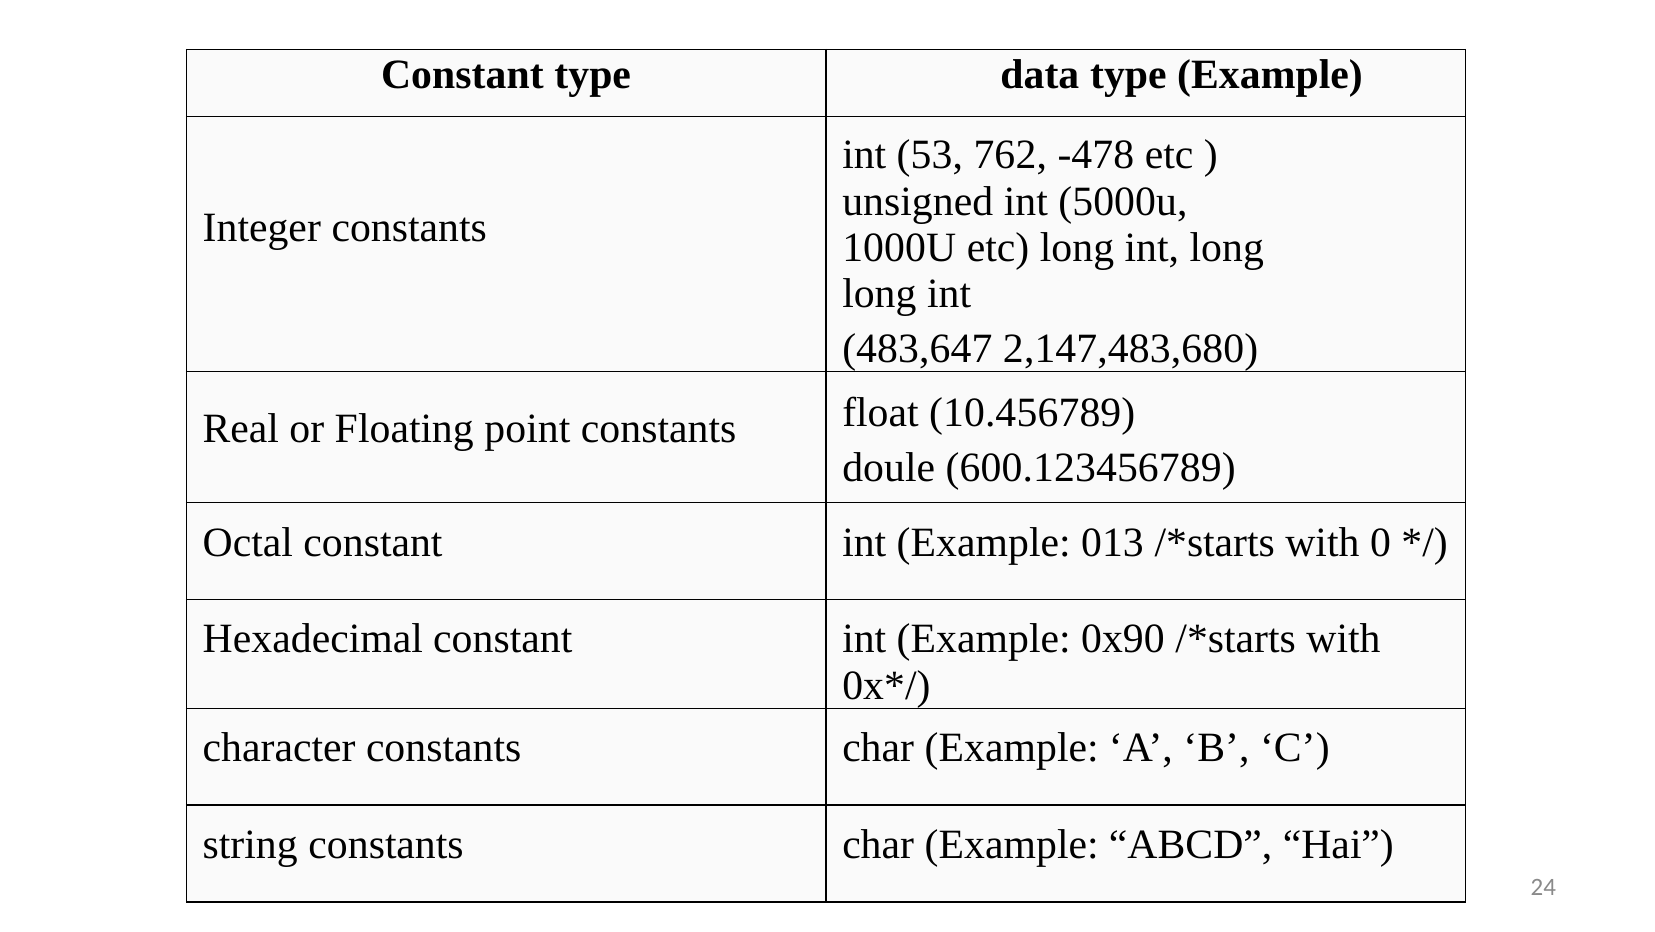

| Constant type | data type (Example) |
| --- | --- |
| Integer constants | int (53, 762, -478 etc ) unsigned int (5000u, 1000U etc) long int, long long int (483,647 2,147,483,680) |
| Real or Floating point constants | float (10.456789) doule (600.123456789) |
| Octal constant | int (Example: 013 /\*starts with 0 \*/) |
| Hexadecimal constant | int (Example: 0x90 /\*starts with 0x\*/) |
| character constants | char (Example: ‘A’, ‘B’, ‘C’) |
| string constants | char (Example: “ABCD”, “Hai”) |
NMAMIT
24